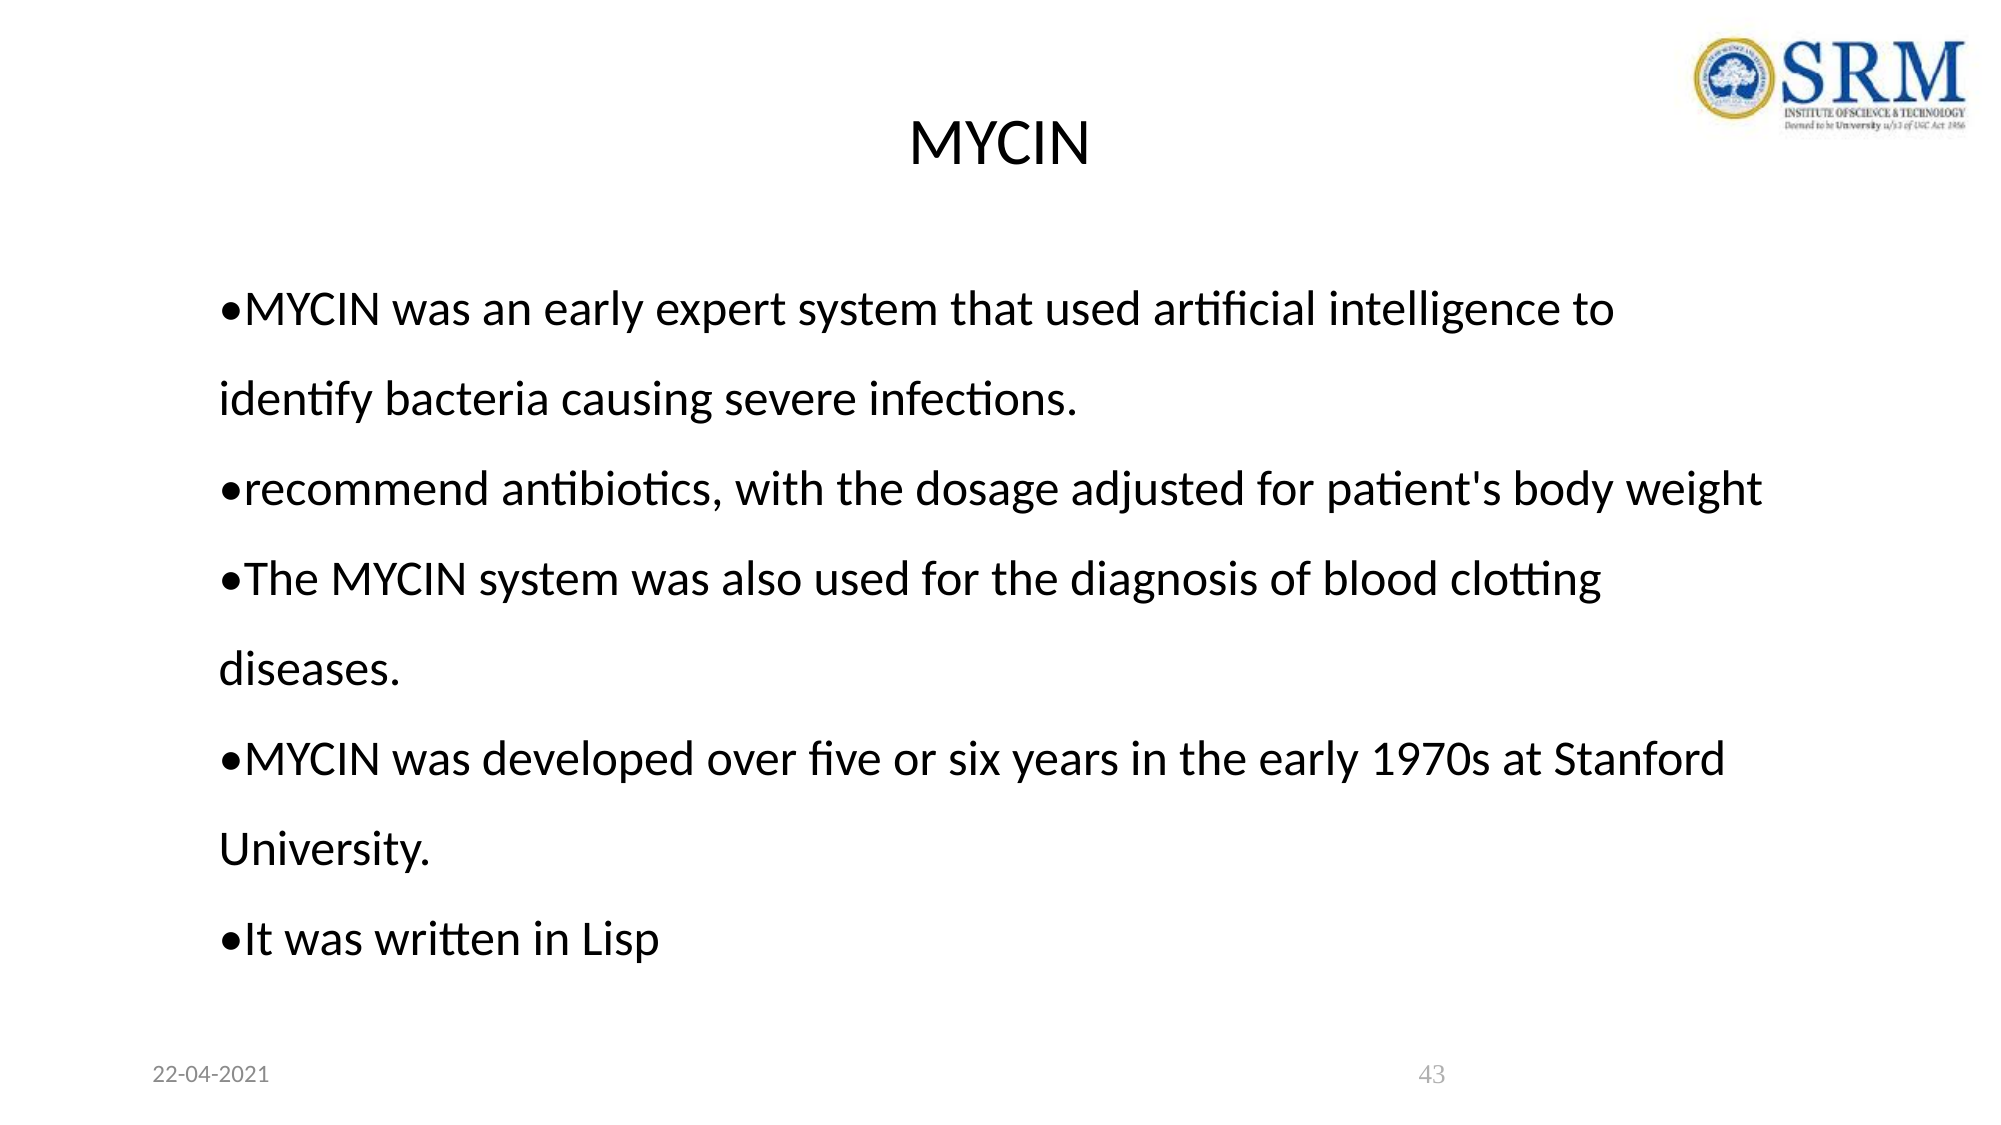

# MYCIN

•MYCIN was an early expert system that used artificial intelligence to identify bacteria causing severe infections.
•recommend antibiotics, with the dosage adjusted for patient's body weight
•The MYCIN system was also used for the diagnosis of blood clotting diseases.
•MYCIN was developed over five or six years in the early 1970s at Stanford University.
•It was written in Lisp
22-04-2021
43